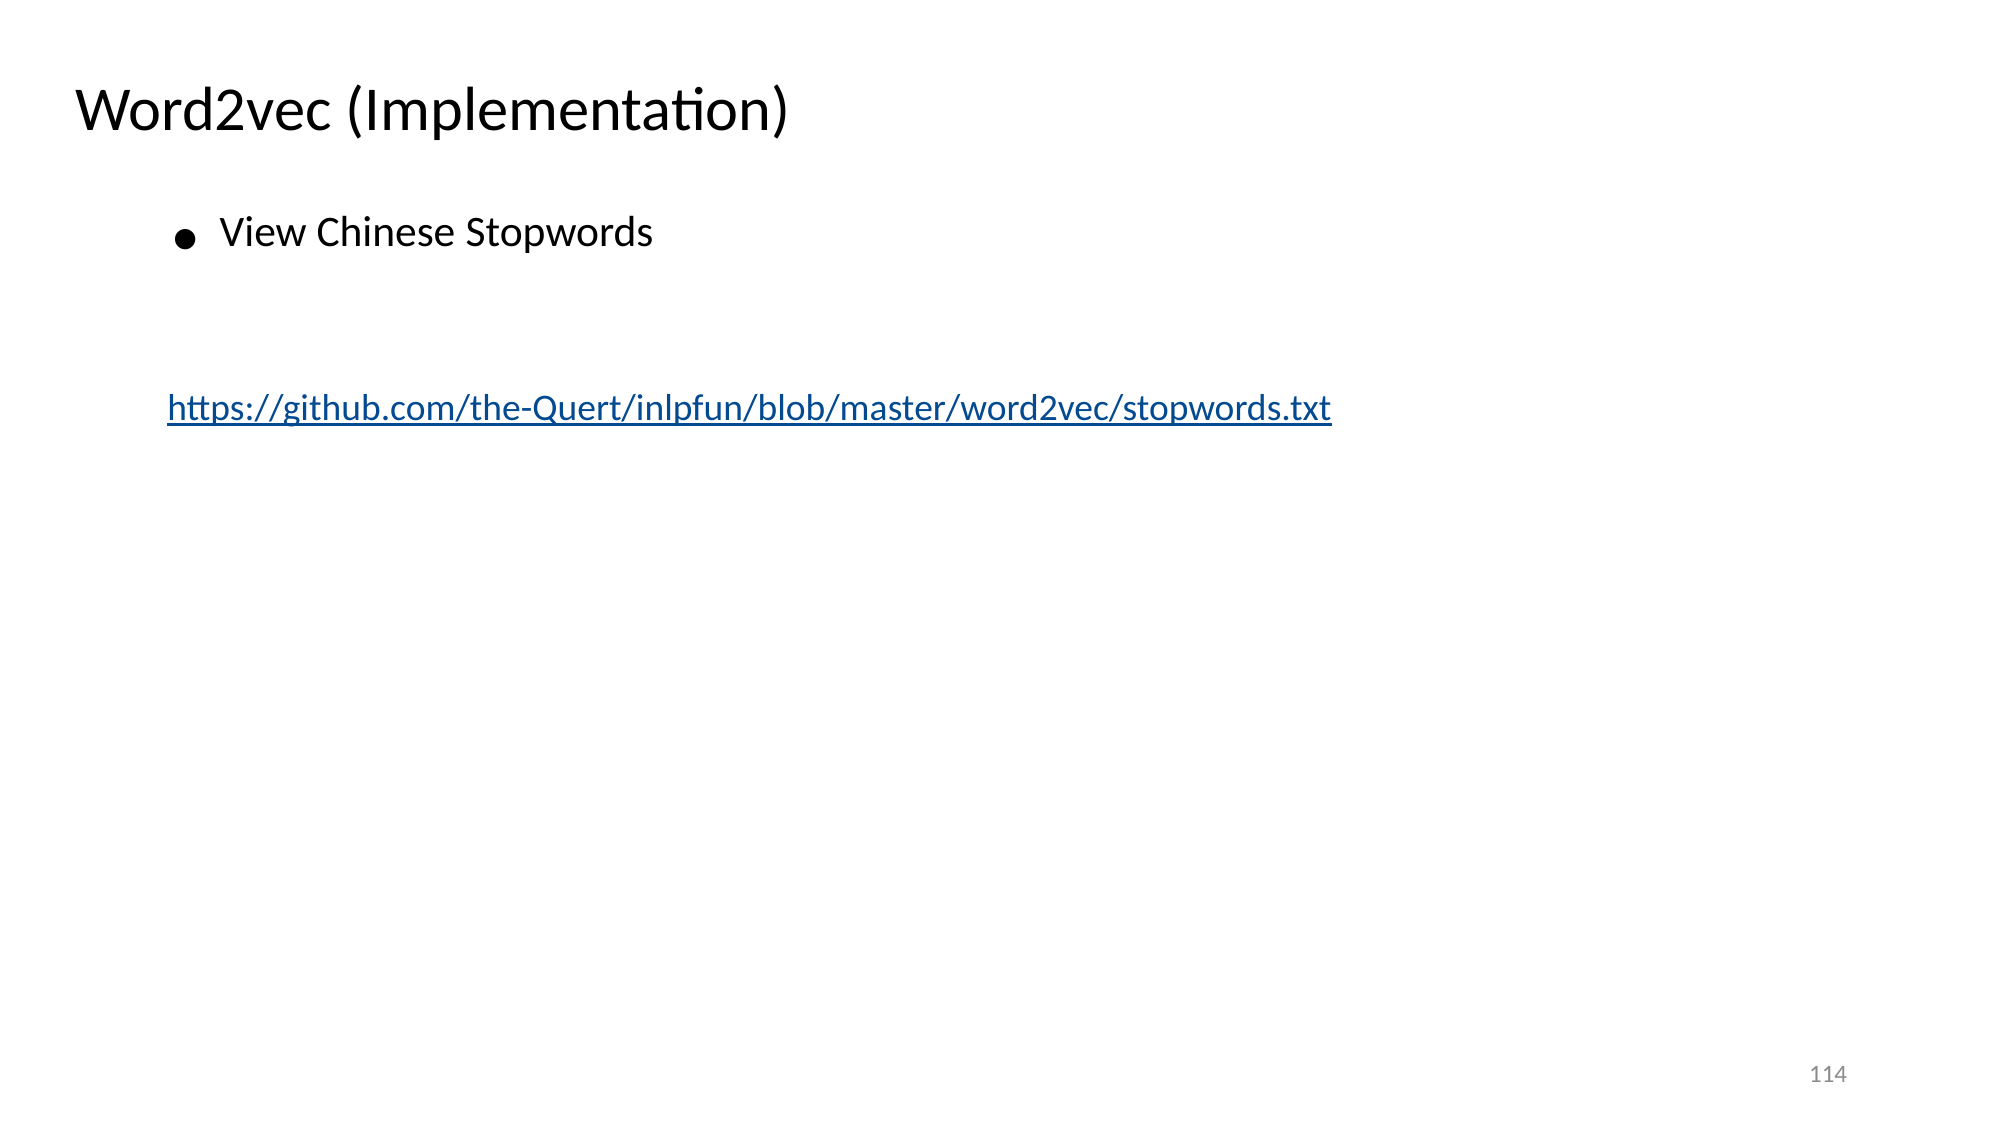

Word2vec (Implementation)
View Chinese Stopwords
https://github.com/the-Quert/inlpfun/blob/master/word2vec/stopwords.txt
114